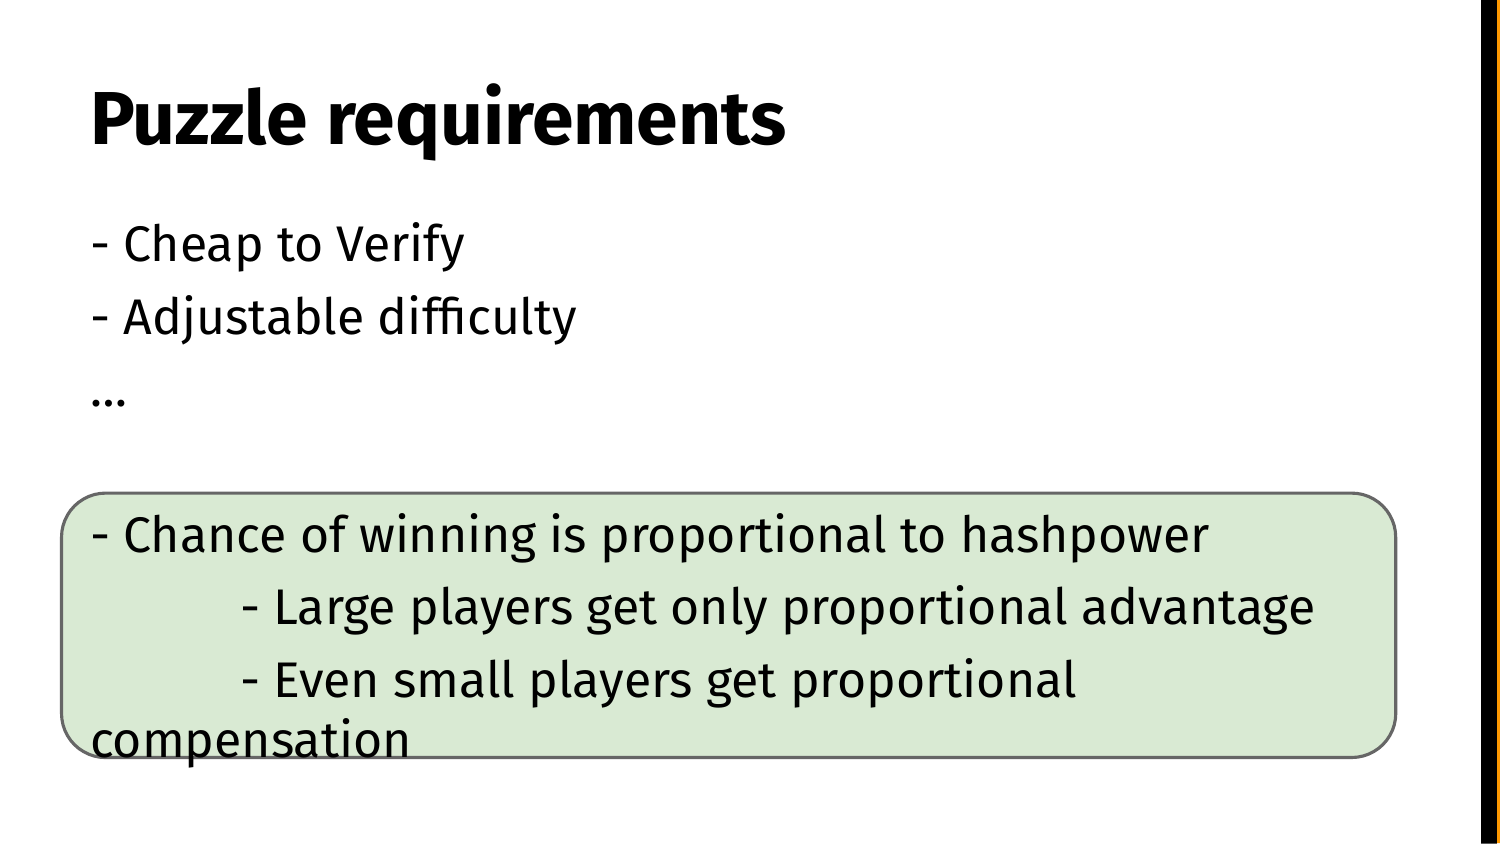

# Puzzle requirements
- Cheap to Verify
- Adjustable difficulty
…

- Chance of winning is proportional to hashpower
	- Large players get only proportional advantage
	- Even small players get proportional compensation